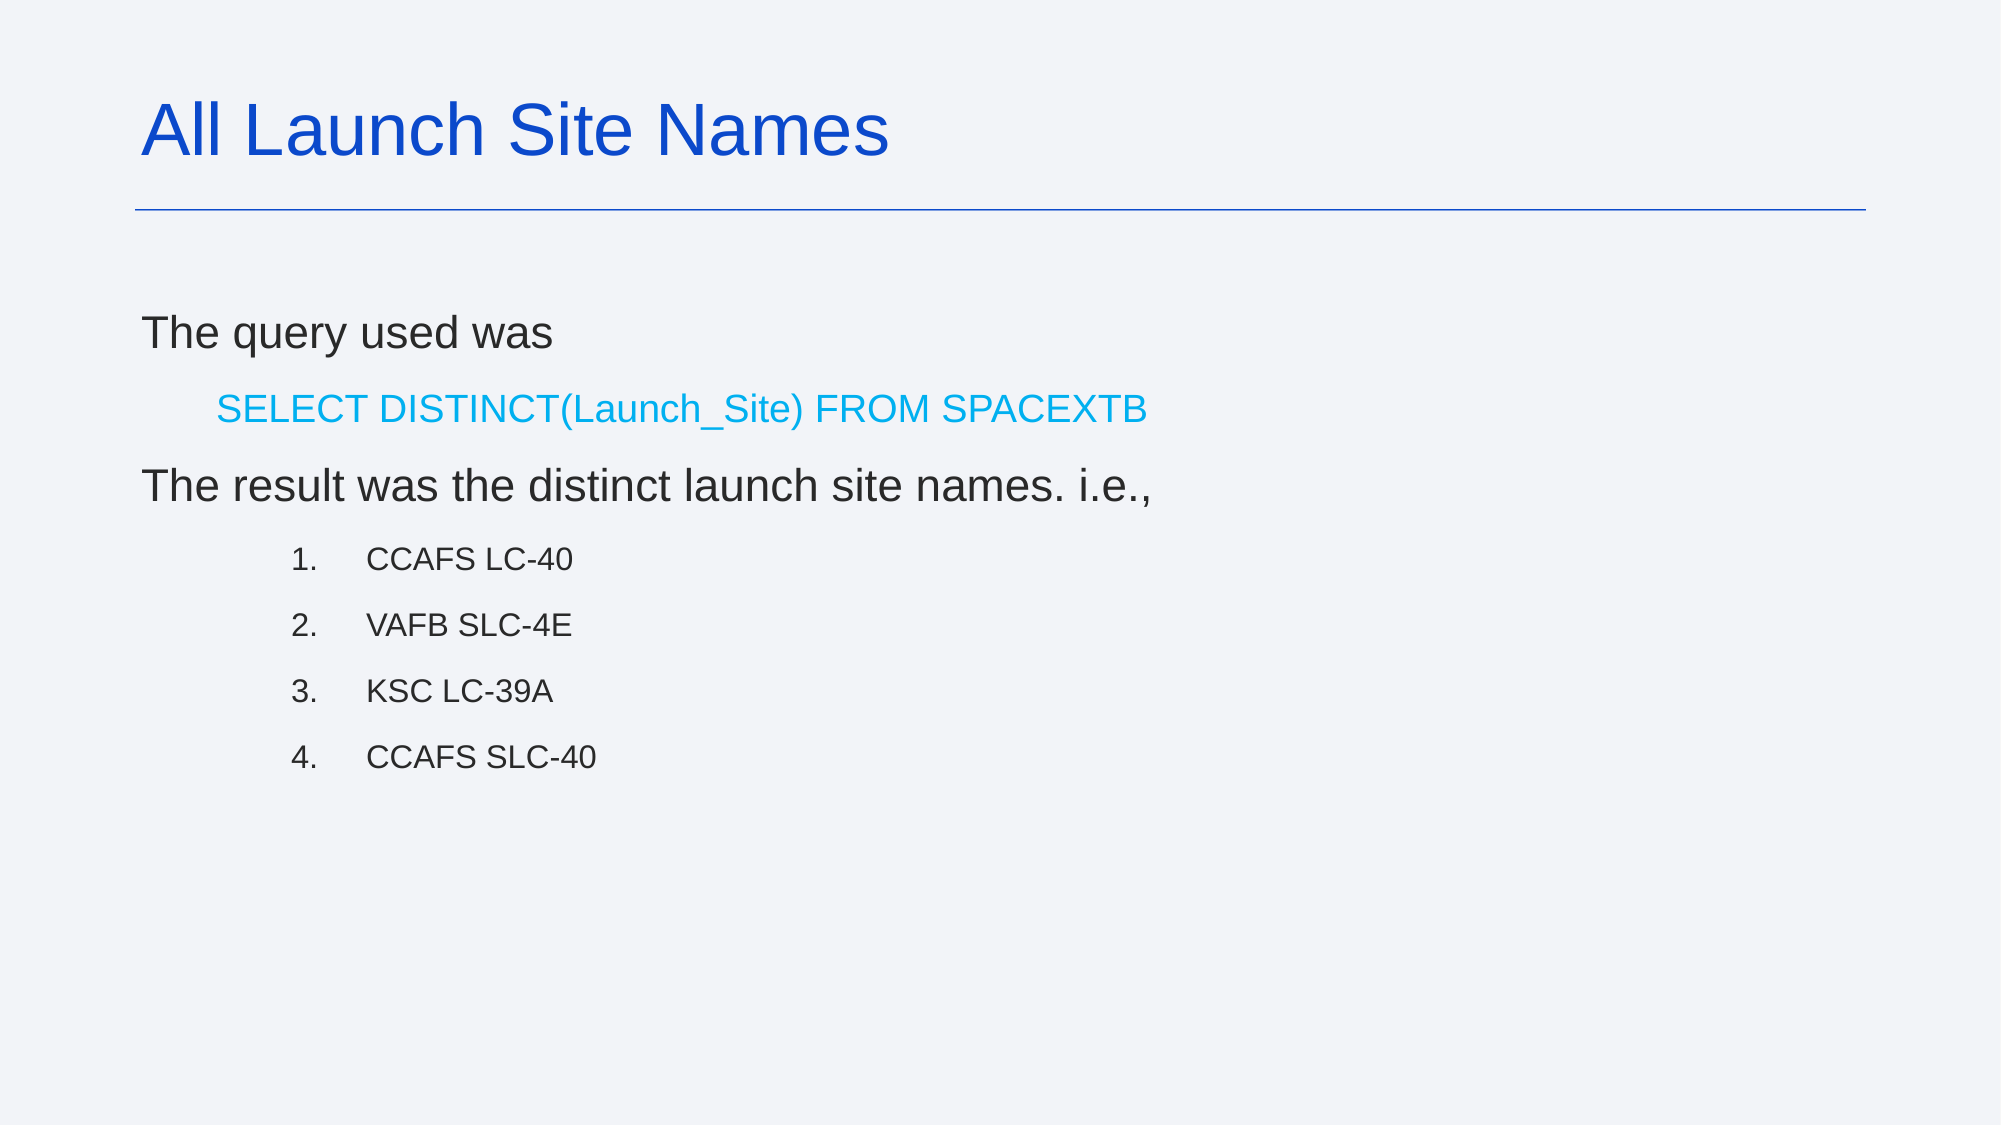

All Launch Site Names
The query used was
SELECT DISTINCT(Launch_Site) FROM SPACEXTB
The result was the distinct launch site names. i.e.,
CCAFS LC-40
VAFB SLC-4E
KSC LC-39A
CCAFS SLC-40
26